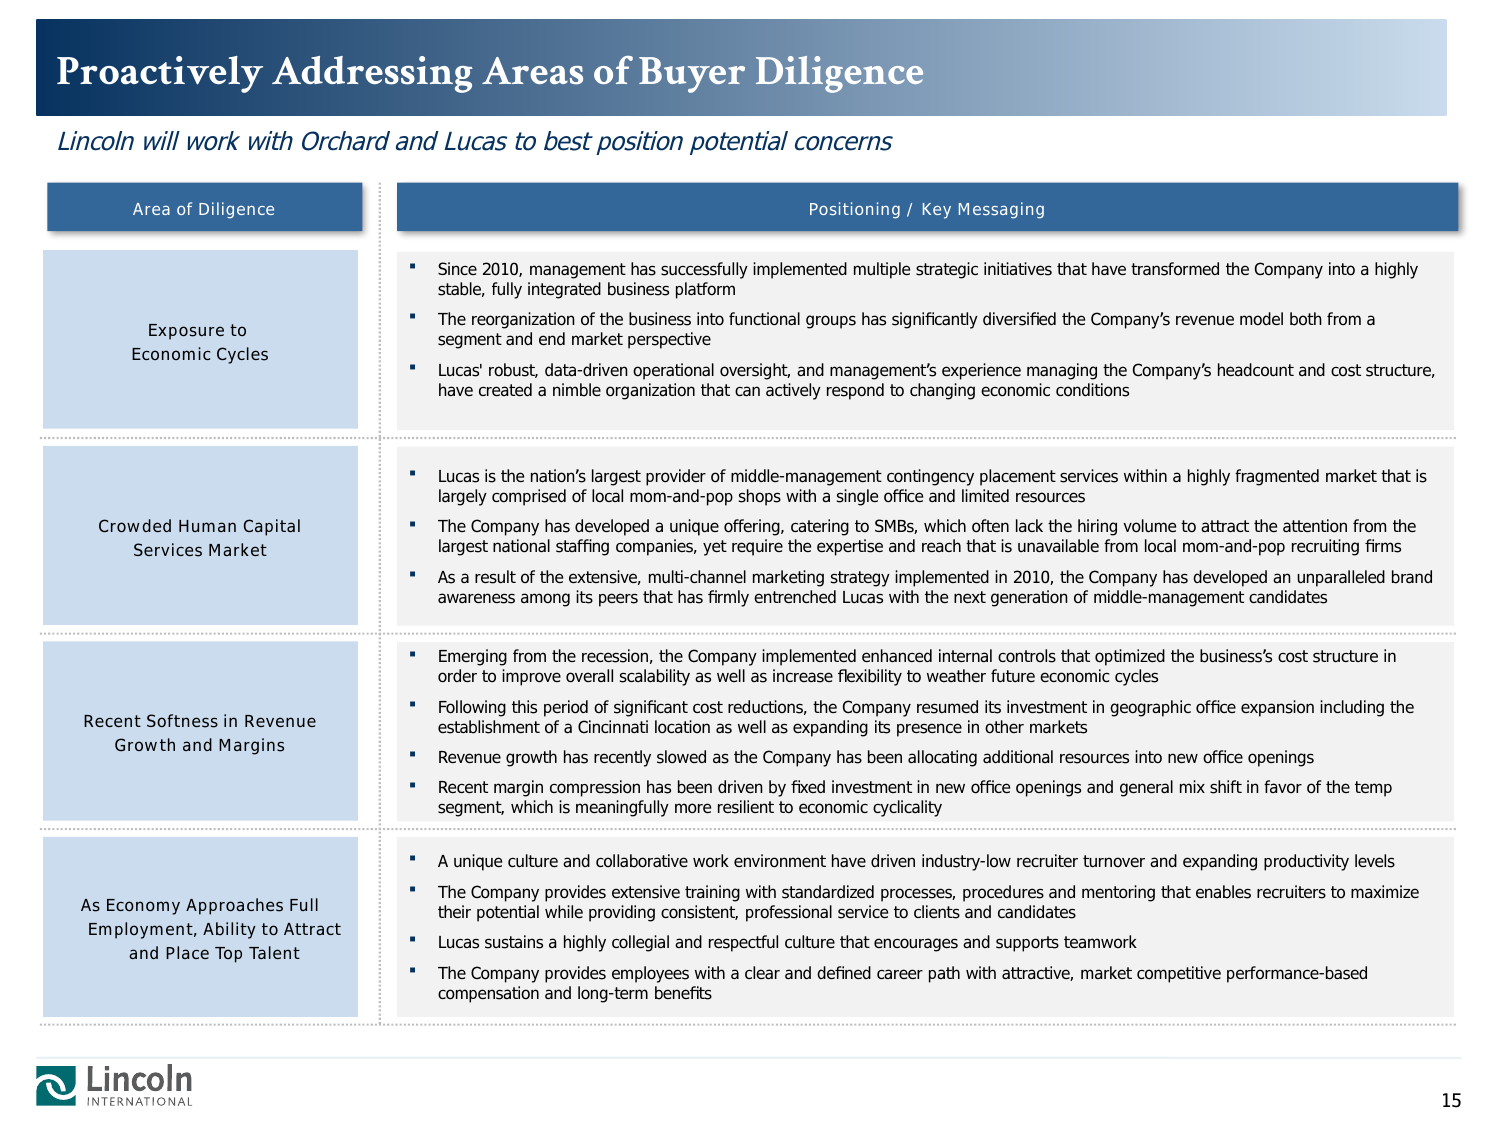

# Proactively Addressing Areas of Buyer Diligence
Lincoln will work with Orchard and Lucas to best position potential concerns
Area of Diligence

Positioning / Key Messaging

Exposure to
Economic Cycles
Since 2010, management has successfully implemented multiple strategic initiatives that have transformed the Company into a highly stable, fully integrated business platform
The reorganization of the business into functional groups has significantly diversified the Company’s revenue model both from a segment and end market perspective
Lucas' robust, data-driven operational oversight, and management’s experience managing the Company’s headcount and cost structure, have created a nimble organization that can actively respond to changing economic conditions

Crowded Human Capital
Services Market
Lucas is the nation’s largest provider of middle-management contingency placement services within a highly fragmented market that is largely comprised of local mom-and-pop shops with a single office and limited resources
The Company has developed a unique offering, catering to SMBs, which often lack the hiring volume to attract the attention from the largest national staffing companies, yet require the expertise and reach that is unavailable from local mom-and-pop recruiting firms
As a result of the extensive, multi-channel marketing strategy implemented in 2010, the Company has developed an unparalleled brand awareness among its peers that has firmly entrenched Lucas with the next generation of middle-management candidates

Recent Softness in Revenue Growth and Margins
Emerging from the recession, the Company implemented enhanced internal controls that optimized the business’s cost structure in order to improve overall scalability as well as increase flexibility to weather future economic cycles
Following this period of significant cost reductions, the Company resumed its investment in geographic office expansion including the establishment of a Cincinnati location as well as expanding its presence in other markets
Revenue growth has recently slowed as the Company has been allocating additional resources into new office openings
Recent margin compression has been driven by fixed investment in new office openings and general mix shift in favor of the temp segment, which is meaningfully more resilient to economic cyclicality

As Economy Approaches Full Employment, Ability to Attract and Place Top Talent
A unique culture and collaborative work environment have driven industry-low recruiter turnover and expanding productivity levels
The Company provides extensive training with standardized processes, procedures and mentoring that enables recruiters to maximize their potential while providing consistent, professional service to clients and candidates
Lucas sustains a highly collegial and respectful culture that encourages and supports teamwork
The Company provides employees with a clear and defined career path with attractive, market competitive performance-based compensation and long-term benefits

15